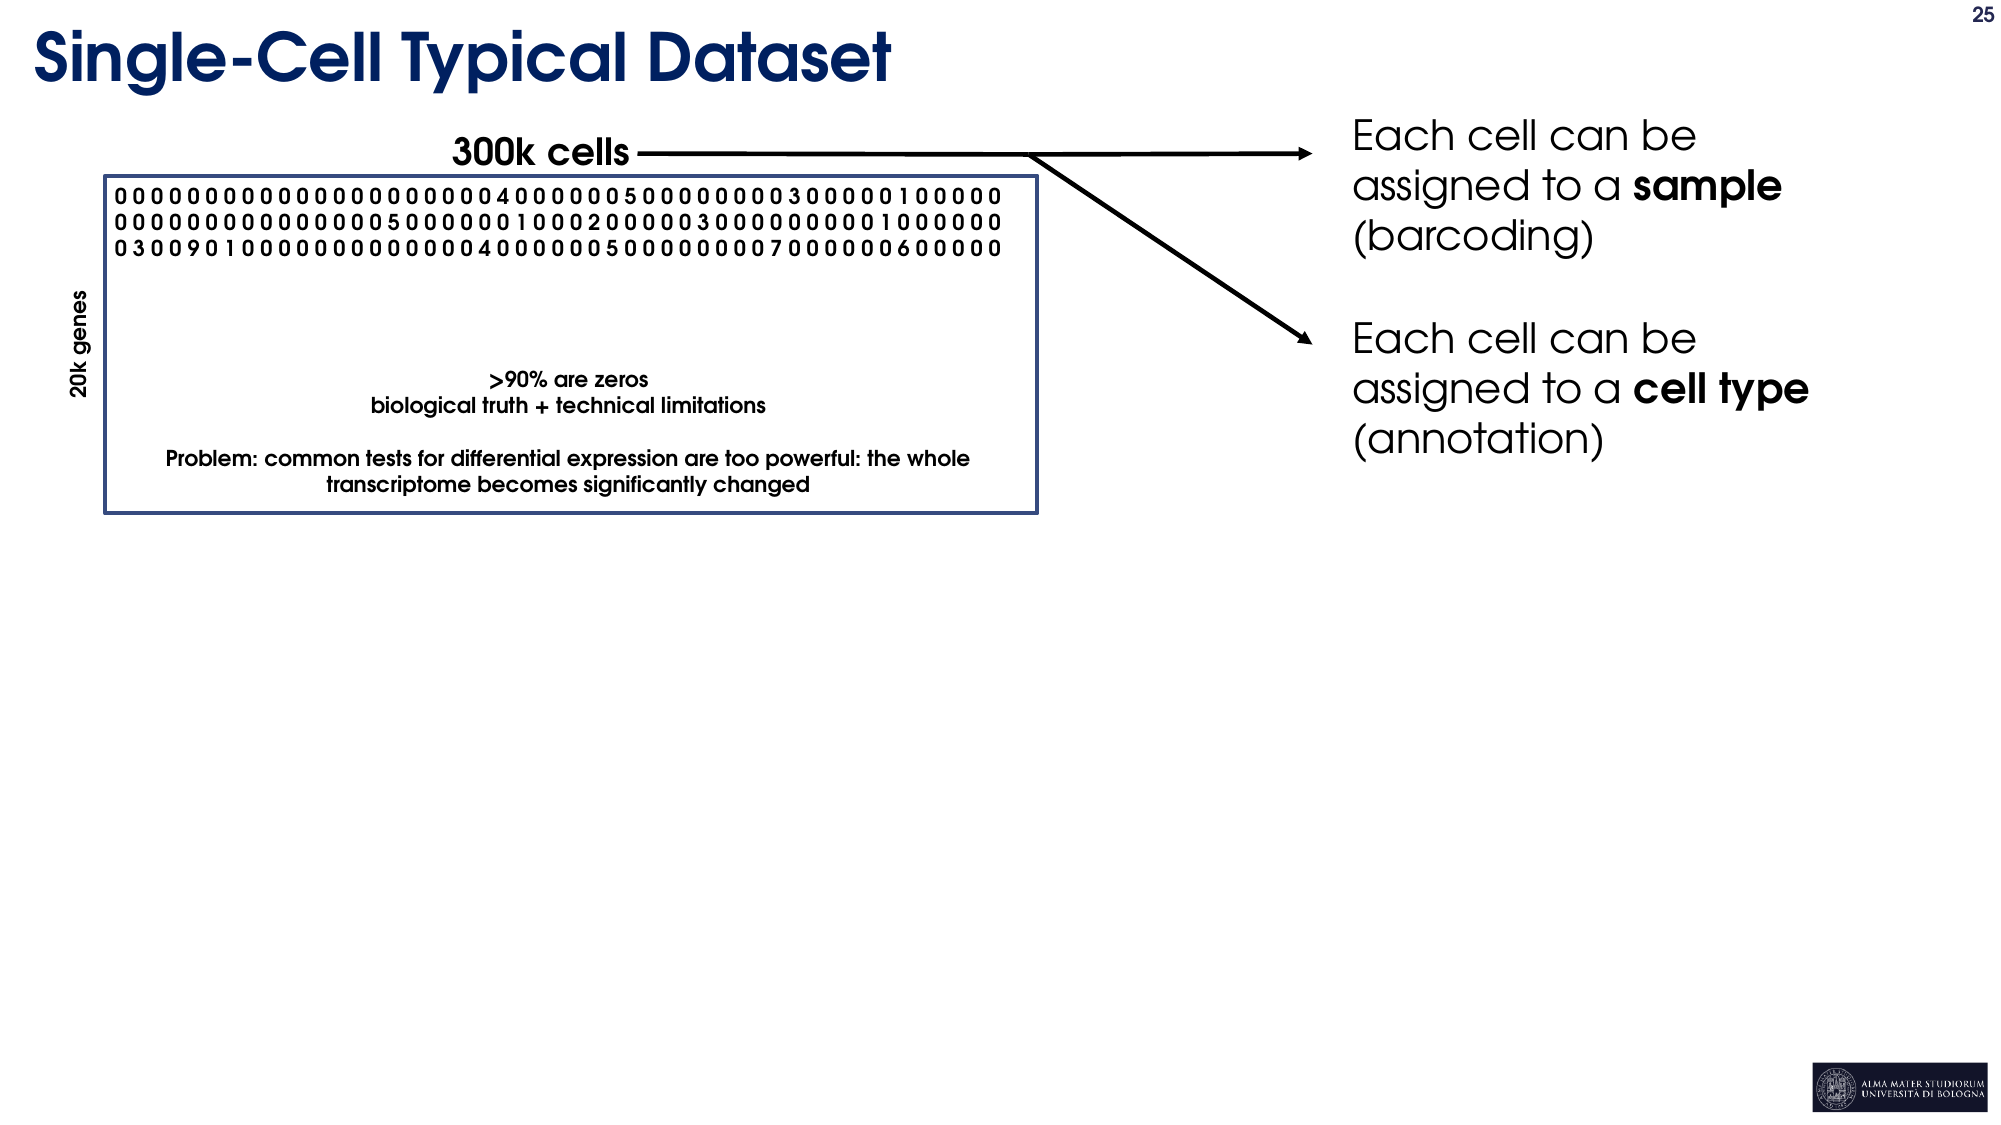

Single-Cell Typical Dataset
Each cell can be assigned to a sample (barcoding)
300k cells
0 0 0 0 0 0 0 0 0 0 0 0 0 0 0 0 0 0 0 0 0 4 0 0 0 0 0 0 5 0 0 0 0 0 0 0 0 3 0 0 0 0 0 1 0 0 0 0 0
0 0 0 0 0 0 0 0 0 0 0 0 0 0 0 5 0 0 0 0 0 0 1 0 0 0 2 0 0 0 0 0 3 0 0 0 0 0 0 0 0 0 1 0 0 0 0 0 0
0 3 0 0 9 0 1 0 0 0 0 0 0 0 0 0 0 0 0 0 4 0 0 0 0 0 0 5 0 0 0 0 0 0 0 0 7 0 0 0 0 0 0 6 0 0 0 0 0

>90% are zeros
biological truth + technical limitations

Problem: common tests for differential expression are too powerful: the whole transcriptome becomes significantly changed

Each cell can be assigned to a cell type (annotation)
20k genes